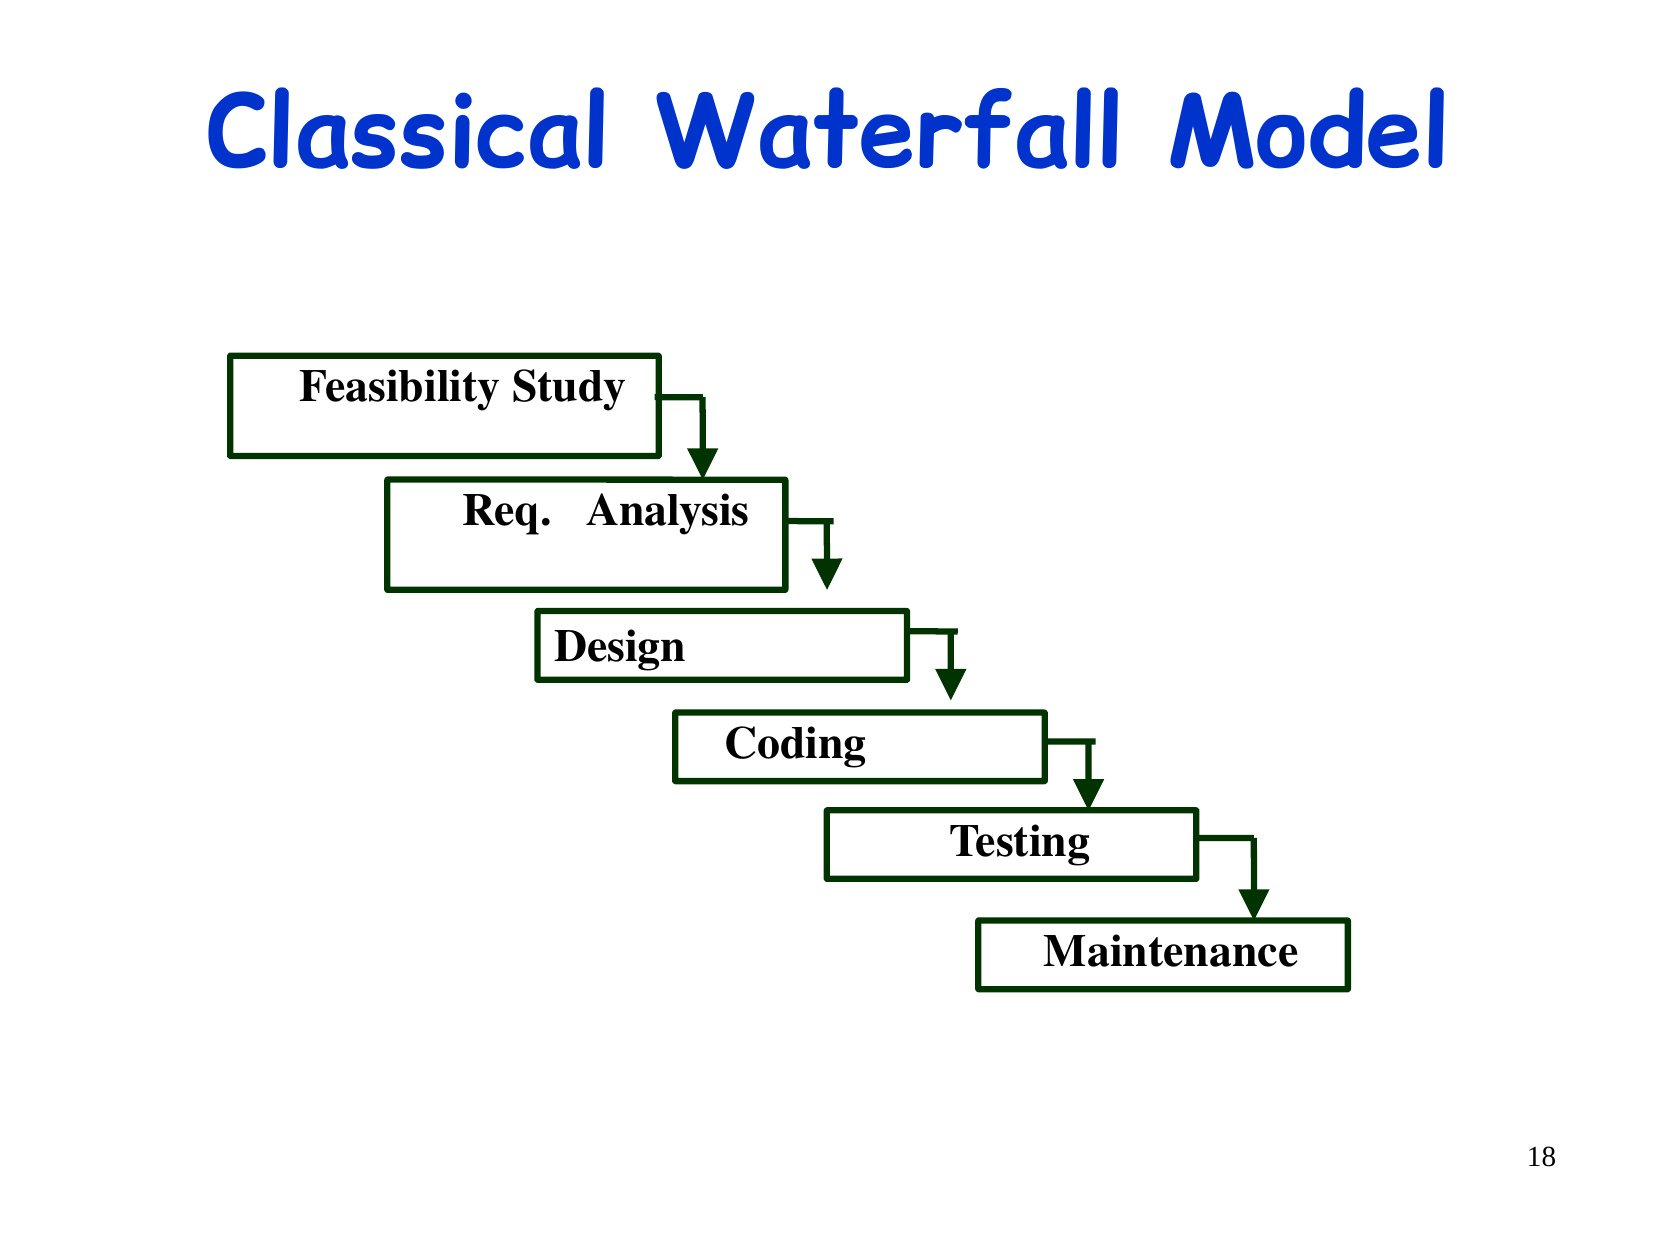

# Classical Waterfall Model

Feasibility Study

Req.   Analysis

       Design

    Coding

Testing

Maintenance